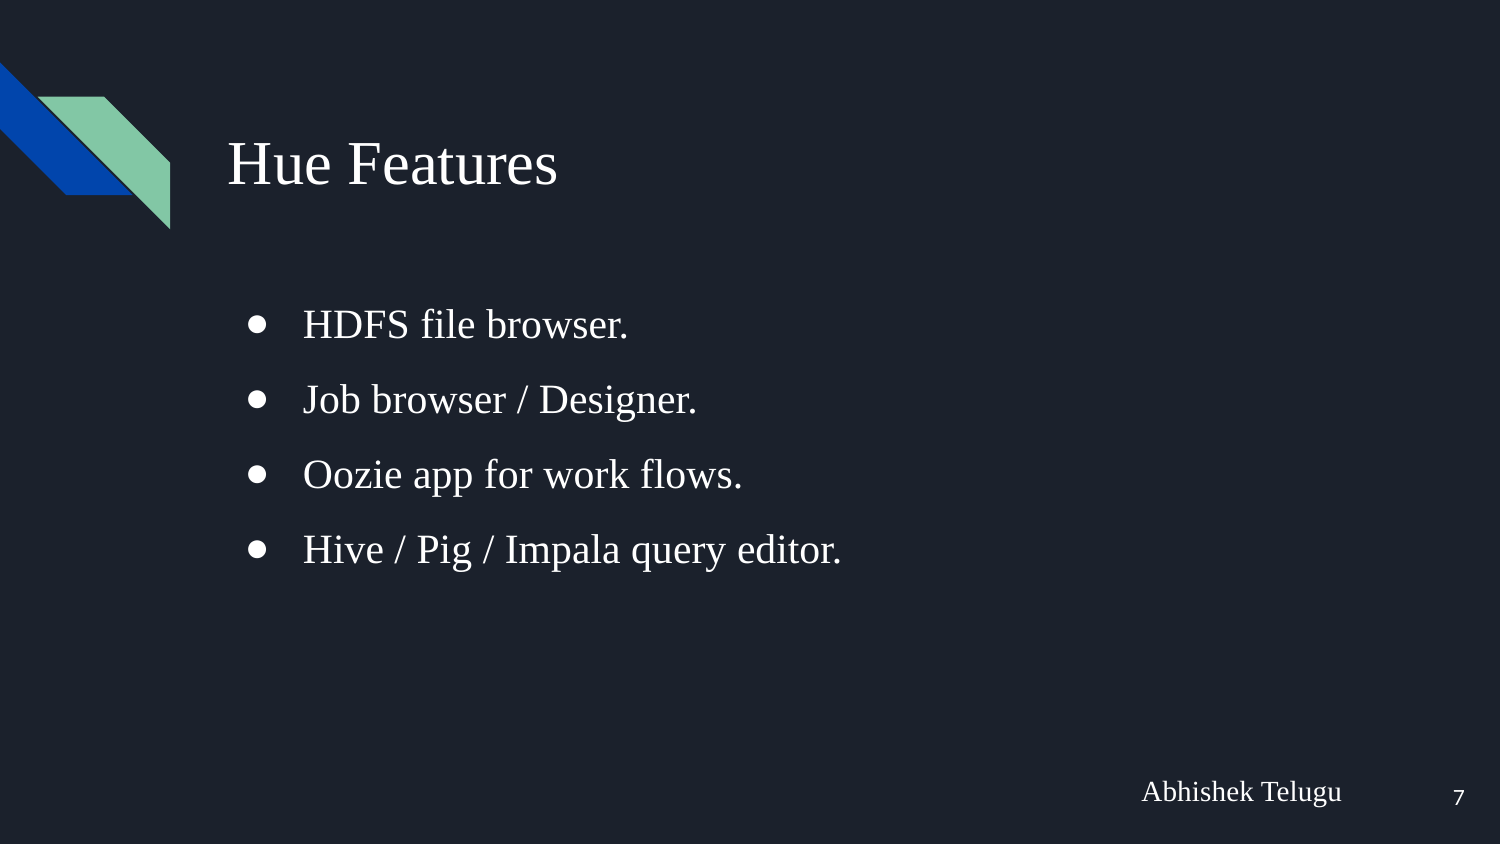

# Hue Features
HDFS file browser.
Job browser / Designer.
Oozie app for work flows.
Hive / Pig / Impala query editor.
Abhishek Telugu
7